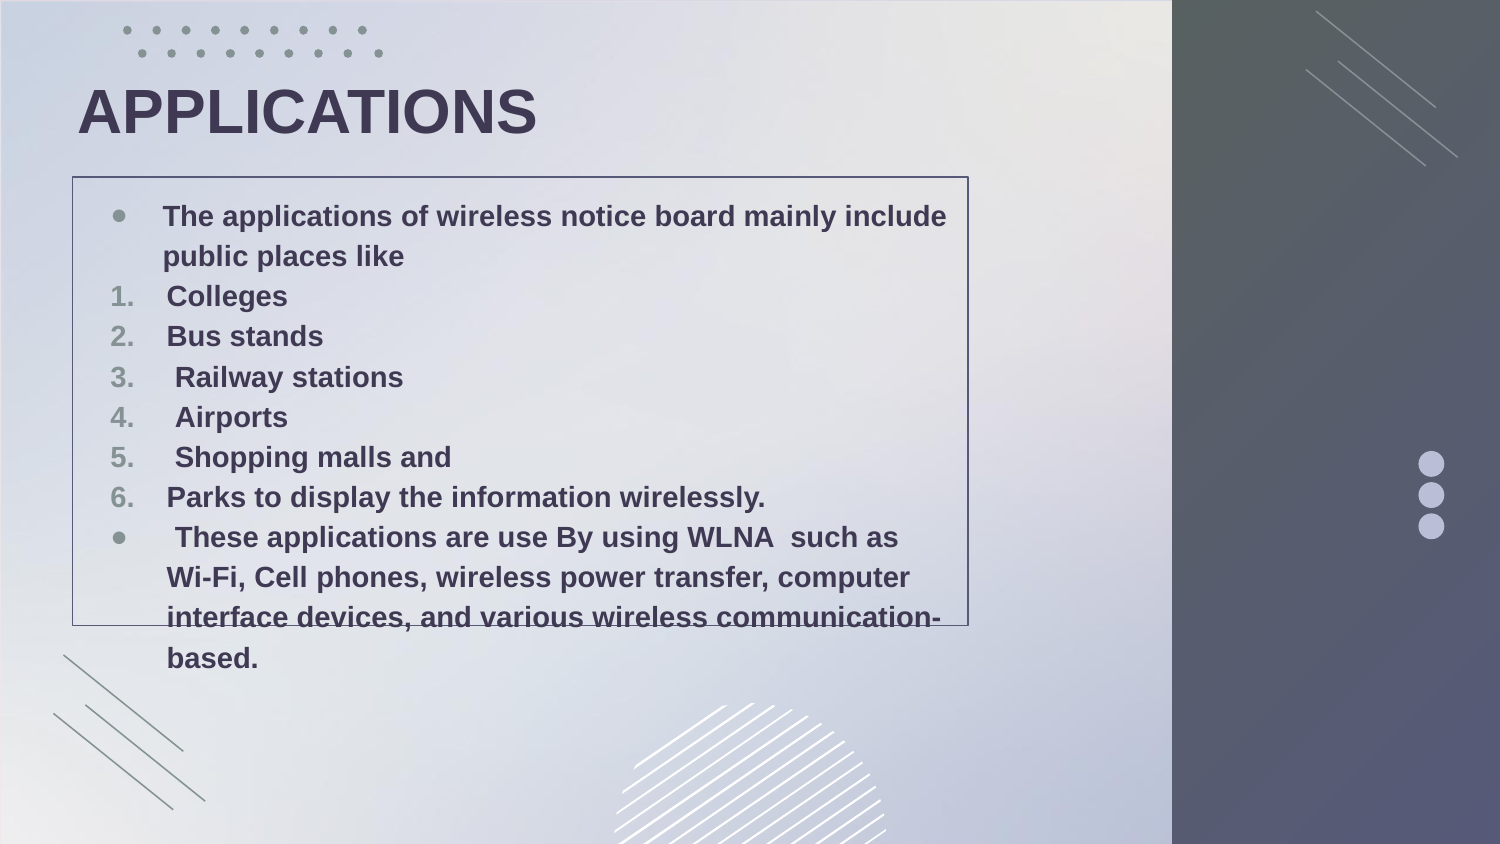

# APPLICATIONS
The applications of wireless notice board mainly include public places like
Colleges
Bus stands
 Railway stations
 Airports
 Shopping malls and
Parks to display the information wirelessly.
 These applications are use By using WLNA  such as Wi-Fi, Cell phones, wireless power transfer, computer interface devices, and various wireless communication-based.